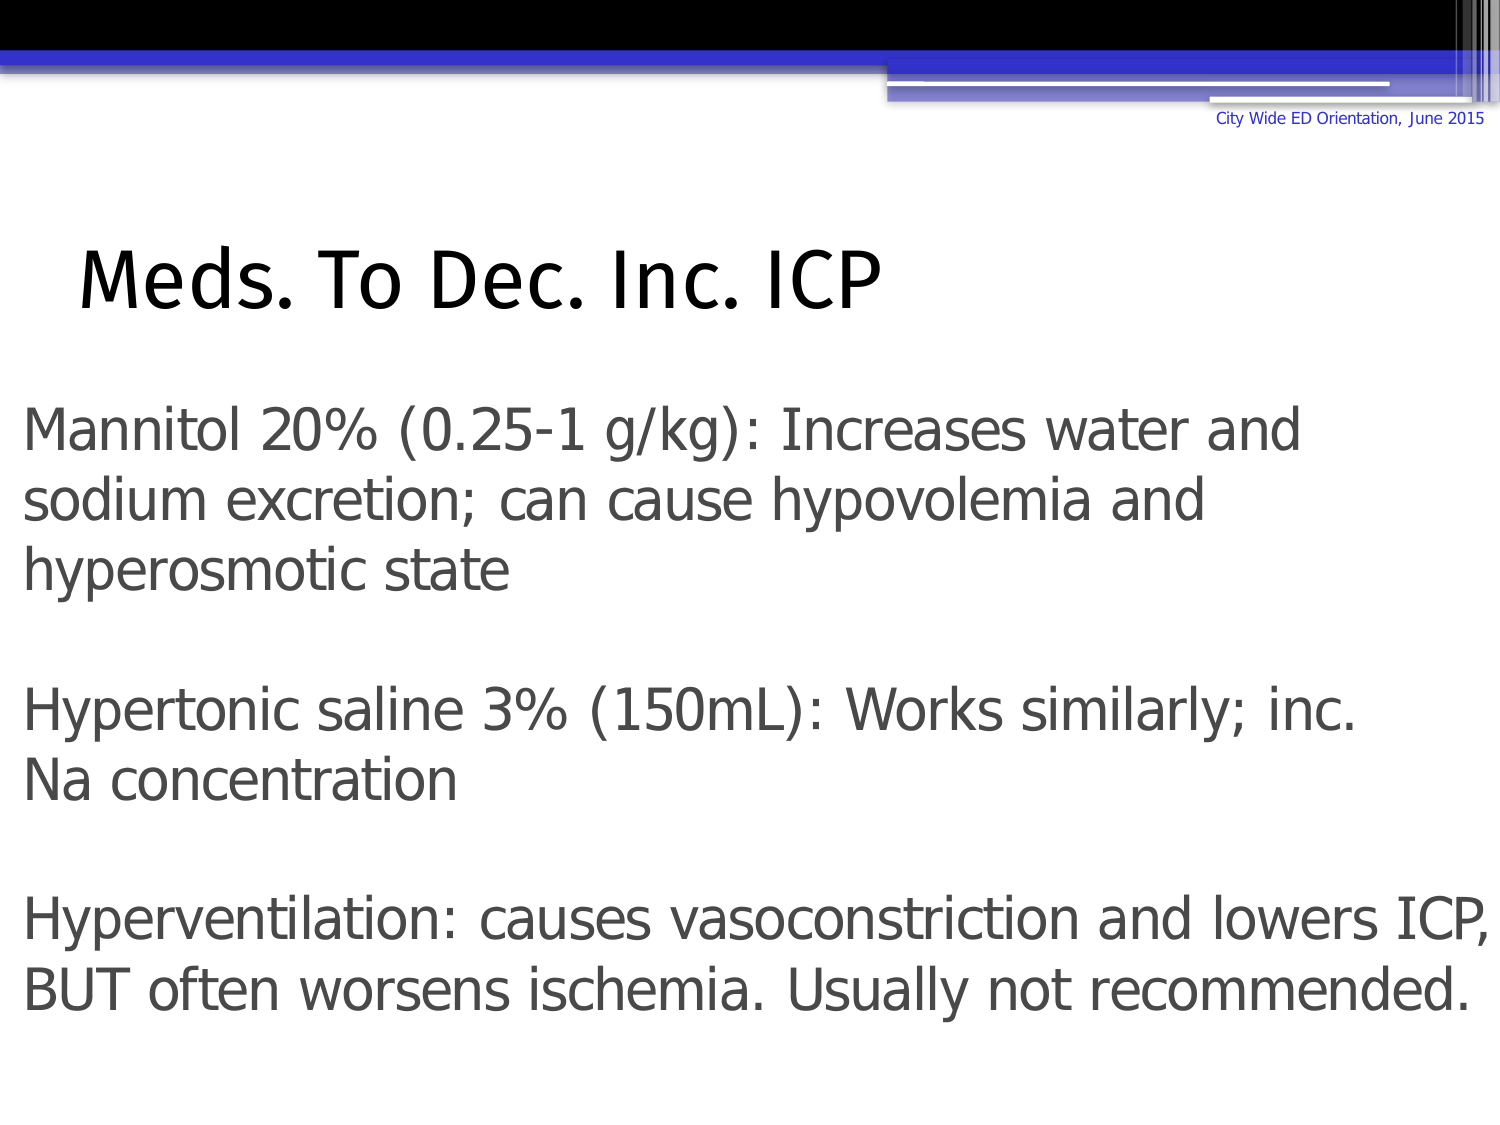

City Wide ED Orientation, June 2015
# Meds. To Dec. Inc. ICP
Mannitol 20% (0.25-1 g/kg): Increases water and
sodium excretion; can cause hypovolemia and
hyperosmotic state

Hypertonic saline 3% (150mL): Works similarly; inc.
Na concentration

Hyperventilation: causes vasoconstriction and lowers ICP,
BUT often worsens ischemia. Usually not recommended.